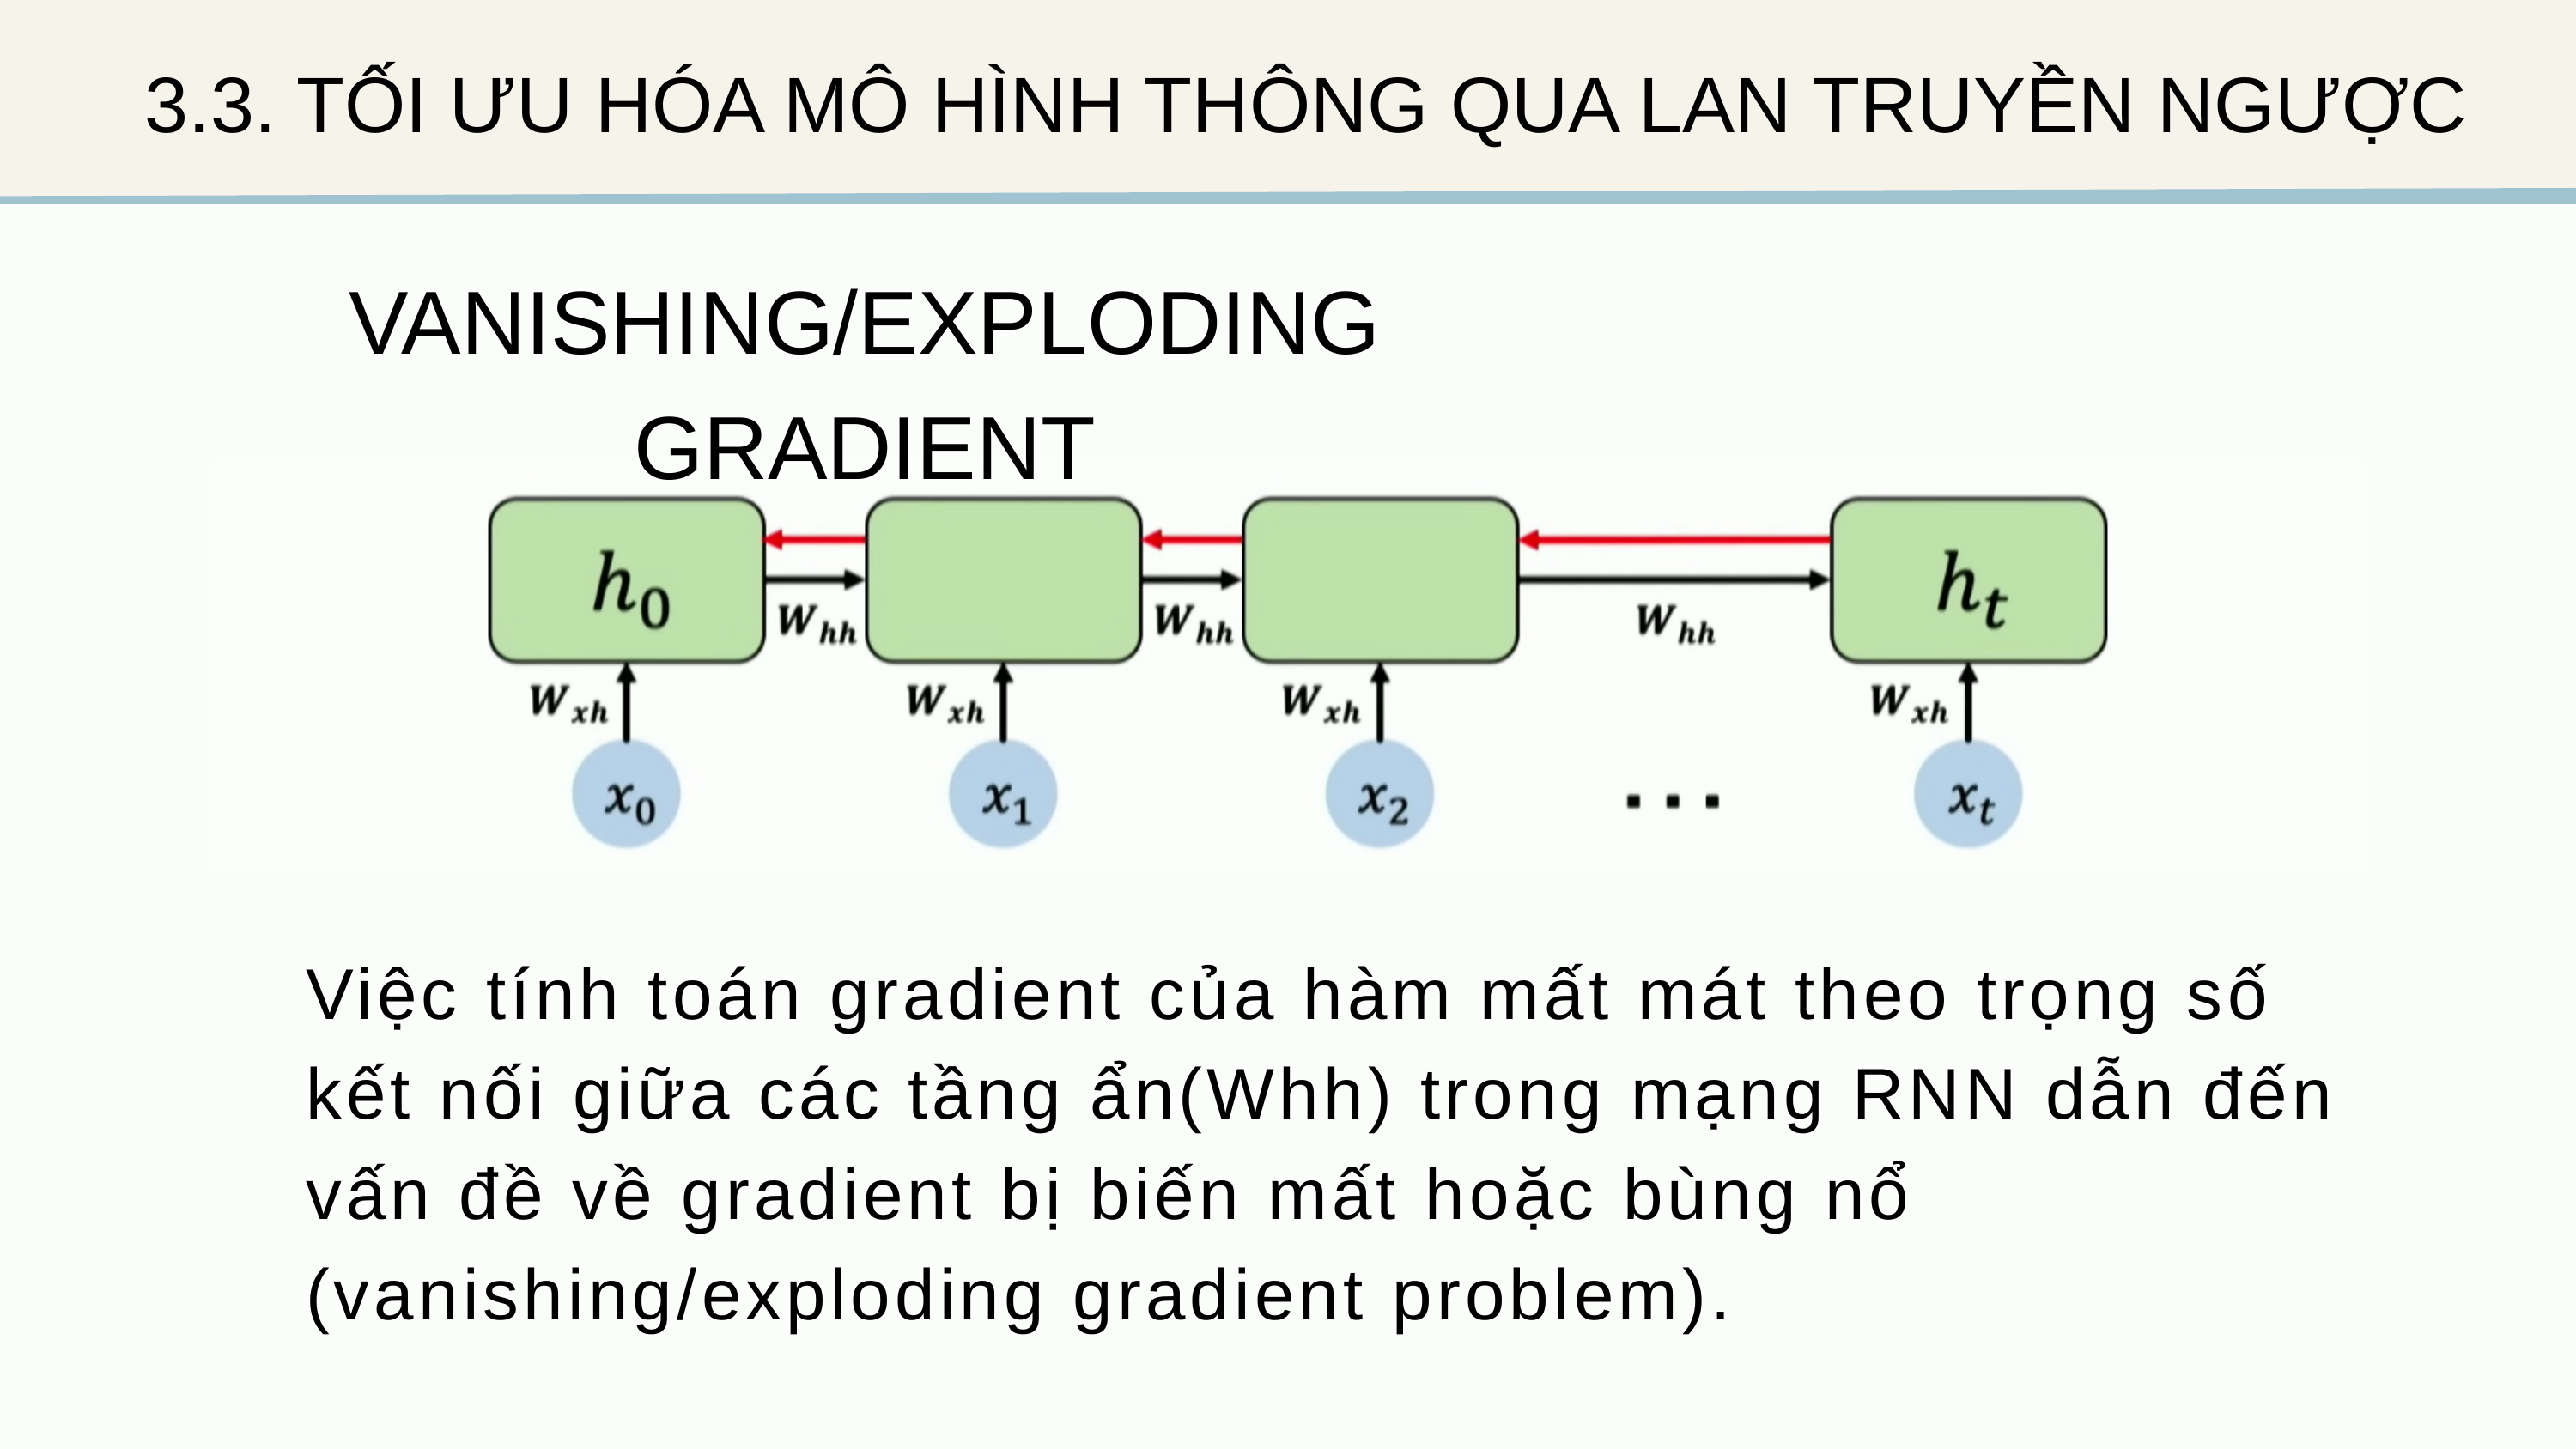

3.3. TỐI ƯU HÓA MÔ HÌNH THÔNG QUA LAN TRUYỀN NGƯỢC

VANISHING/EXPLODING GRADIENT

Việc tính toán gradient của hàm mất mát theo trọng số kết nối giữa các tầng ẩn(Whh) trong mạng RNN dẫn đến vấn đề về gradient bị biến mất hoặc bùng nổ (vanishing/exploding gradient problem).